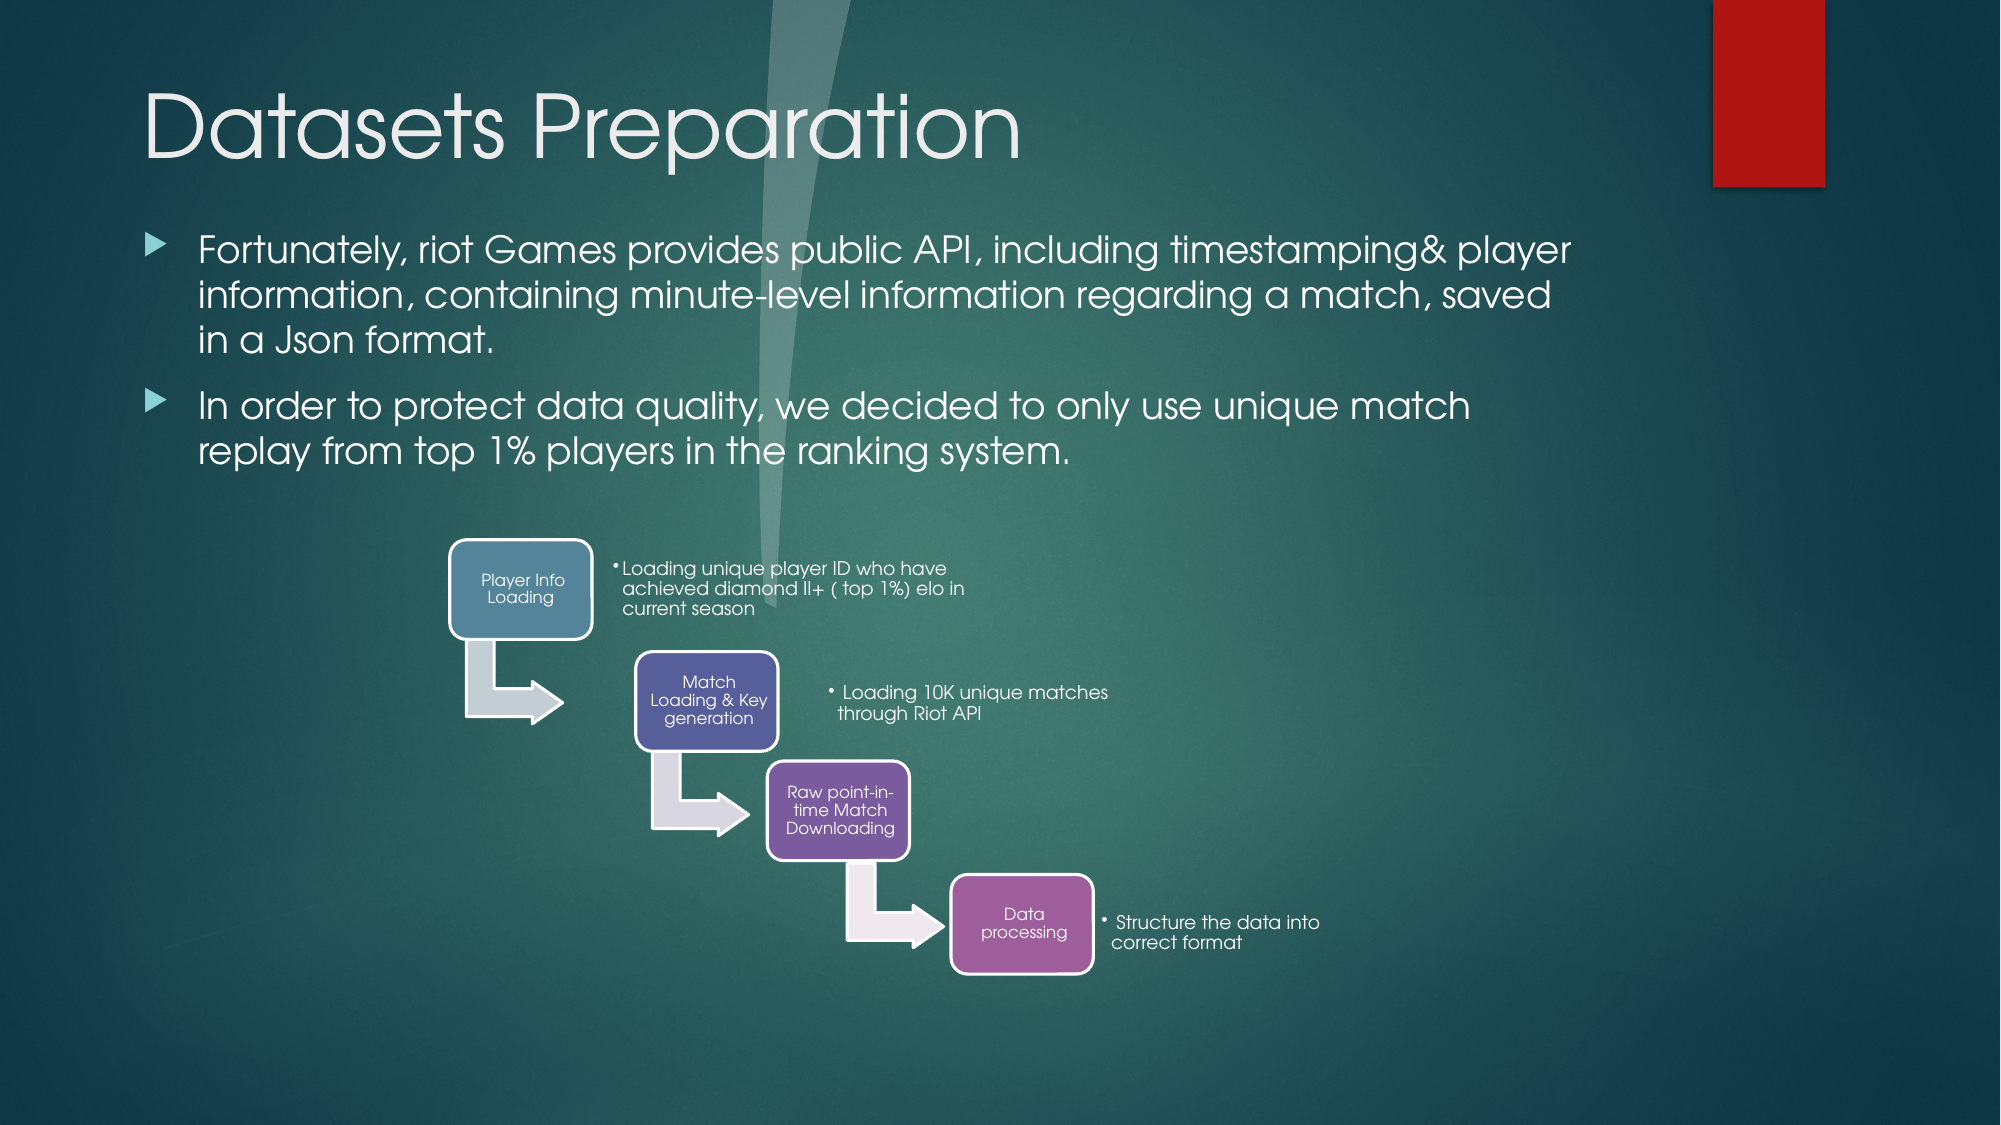

# Datasets Preparation
Fortunately, riot Games provides public API, including timestamping& player information, containing minute-level information regarding a match, saved in a Json format.
In order to protect data quality, we decided to only use unique match replay from top 1% players in the ranking system.

Player Info Loading
Loading unique player ID who have achieved diamond II+ ( top 1%) elo in current season
Match Loading & Key generation
 Loading 10K unique matches through Riot API
Raw point-in-time Match Downloading
Data processing
 Structure the data into correct format